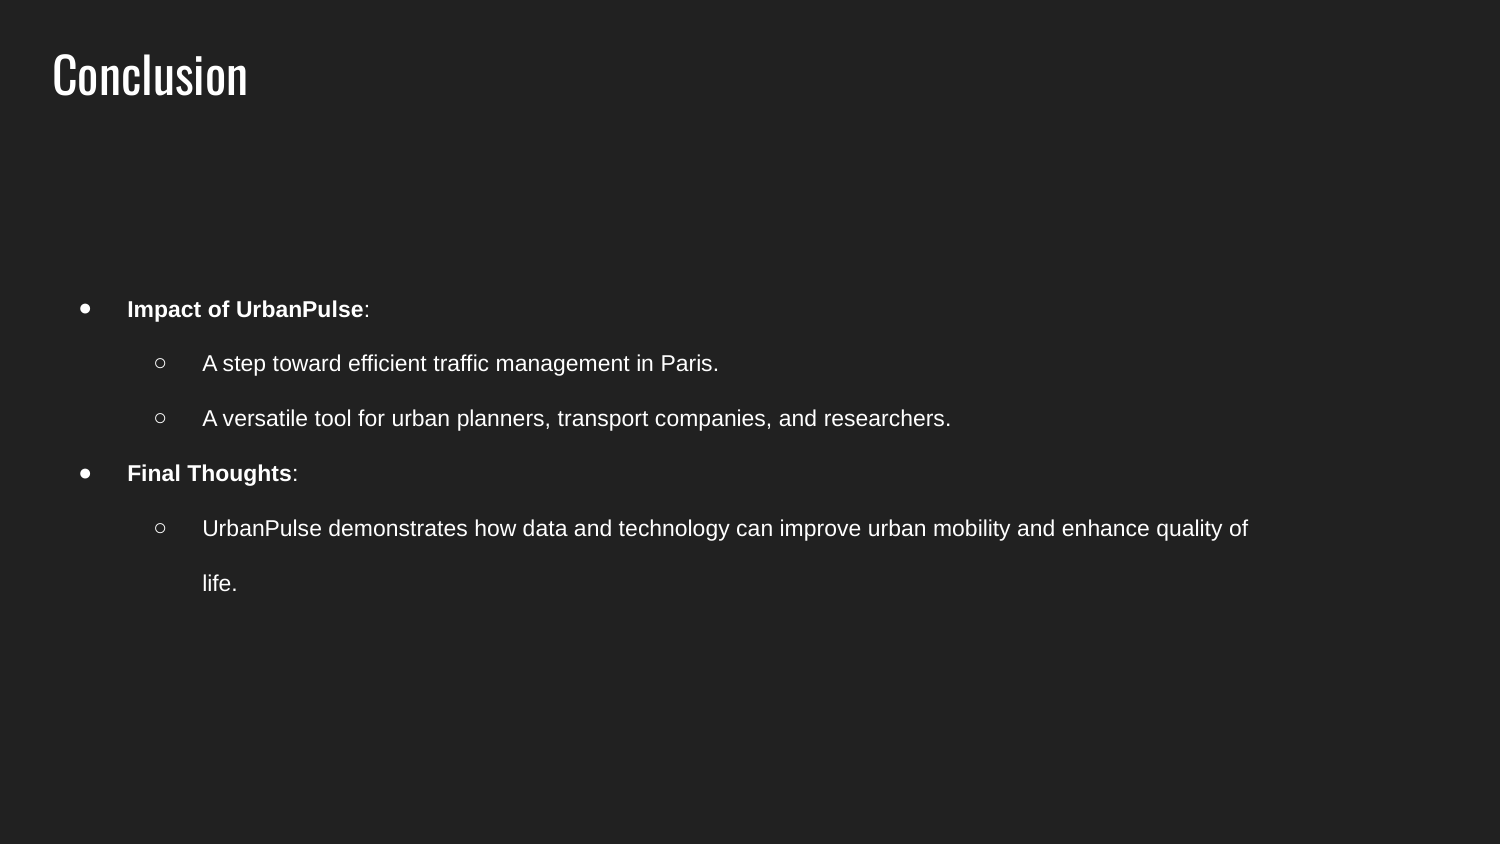

Conclusion

Impact of UrbanPulse:
A step toward efficient traffic management in Paris.
A versatile tool for urban planners, transport companies, and researchers.
Final Thoughts:
UrbanPulse demonstrates how data and technology can improve urban mobility and enhance quality of life.